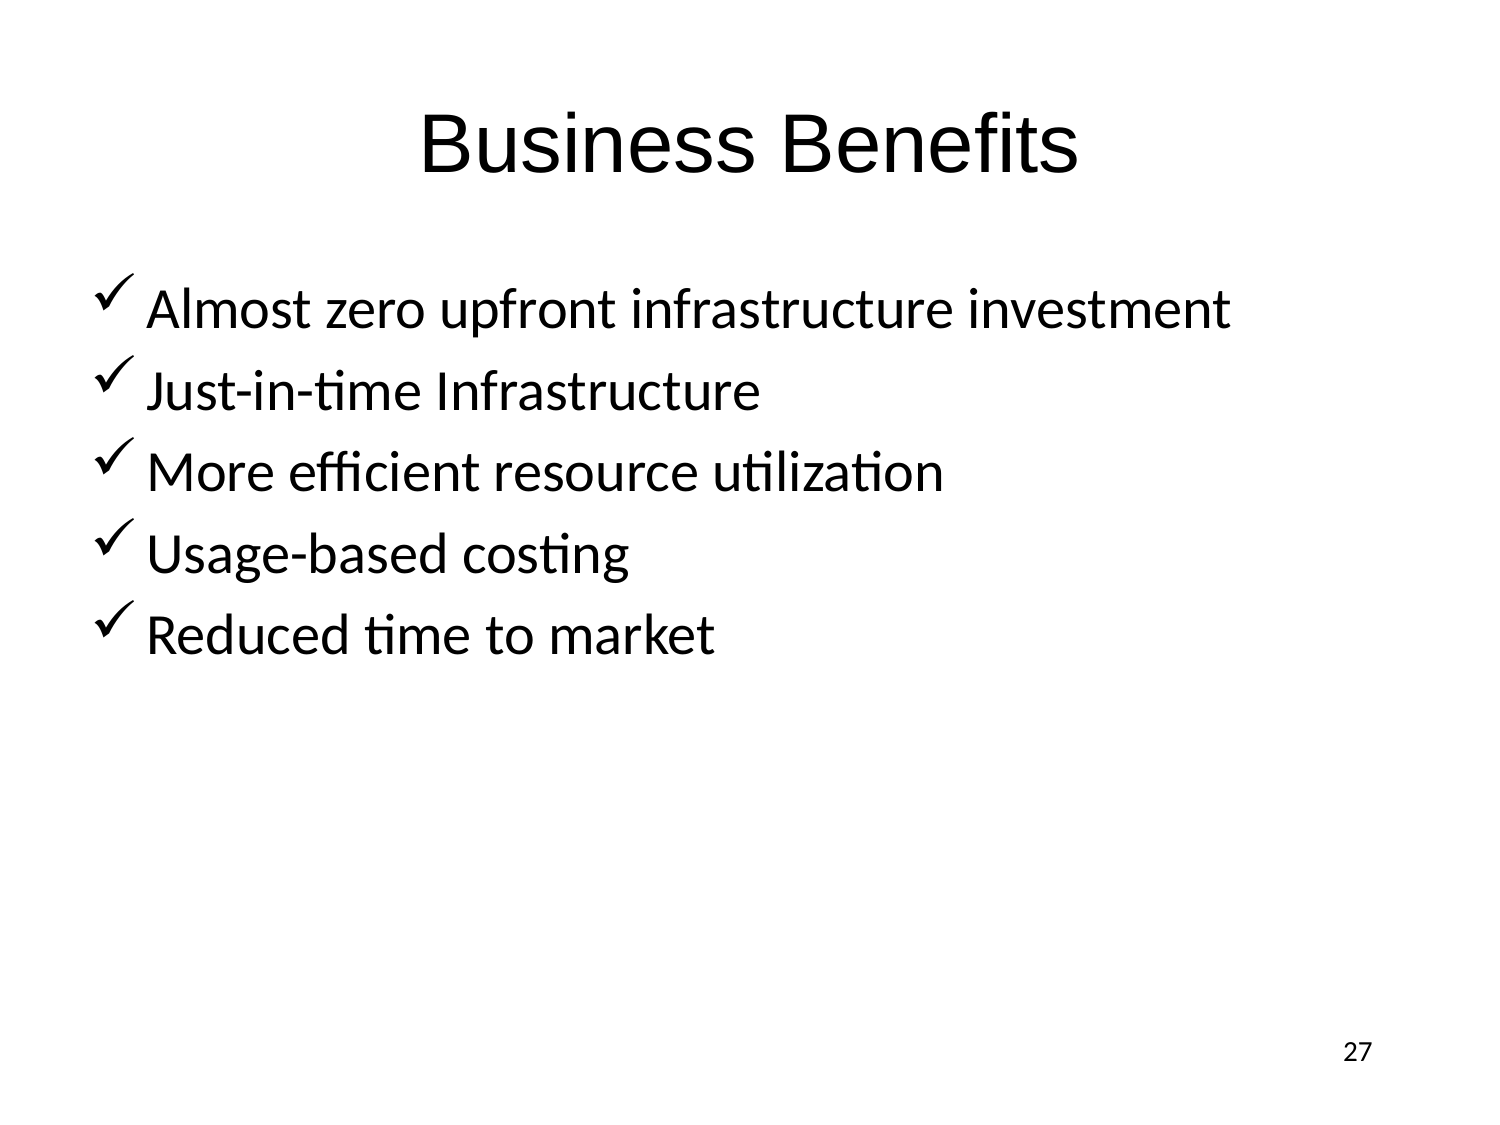

# Business Benefits
Almost zero upfront infrastructure investment
Just-in-time Infrastructure
More efficient resource utilization
Usage-based costing
Reduced time to market

27